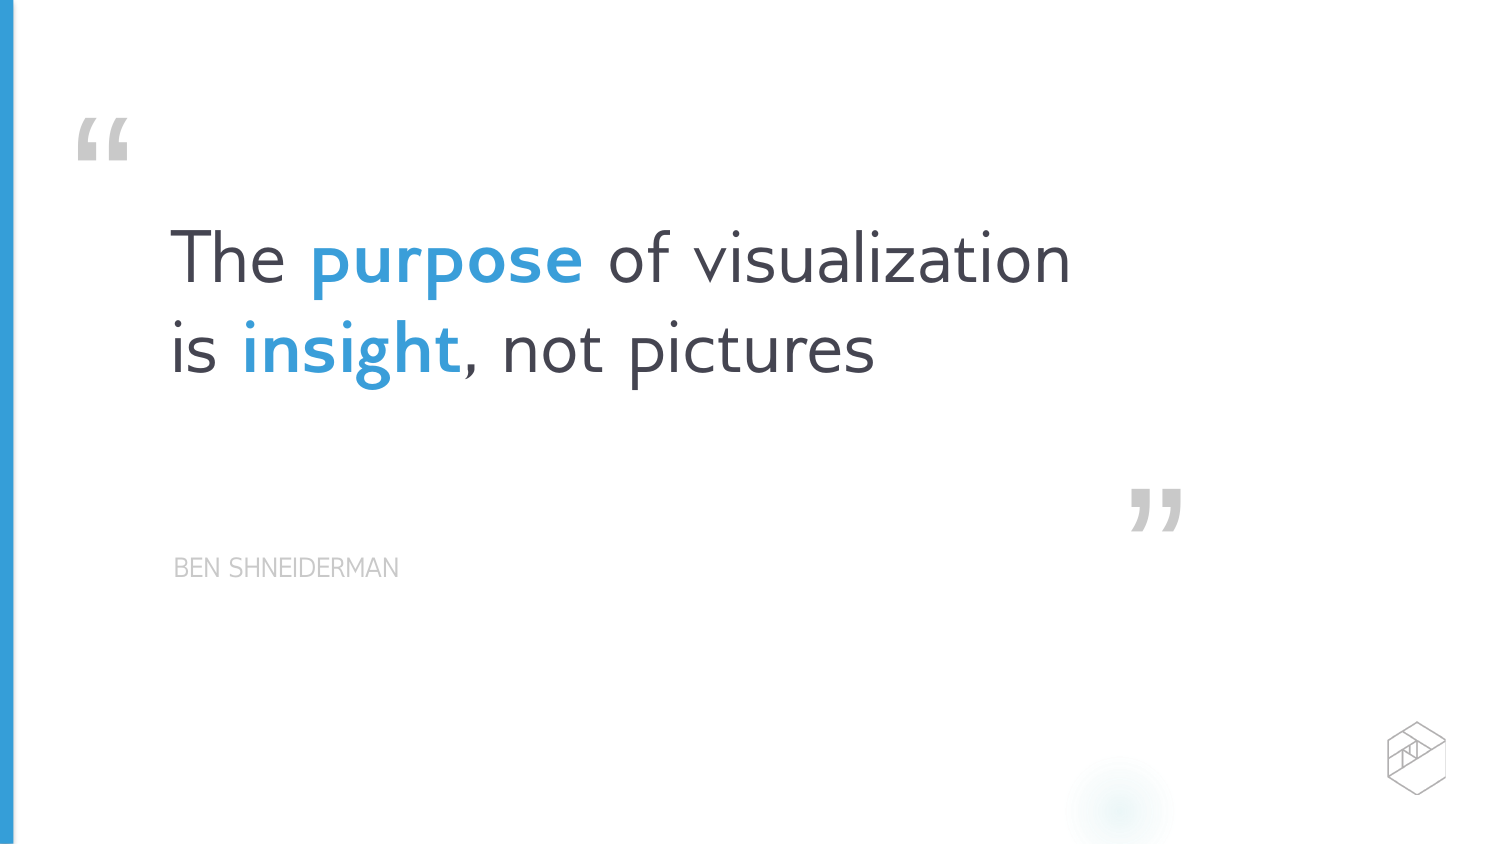

# The purpose of visualization is insight, not pictures
Ben Shneiderman